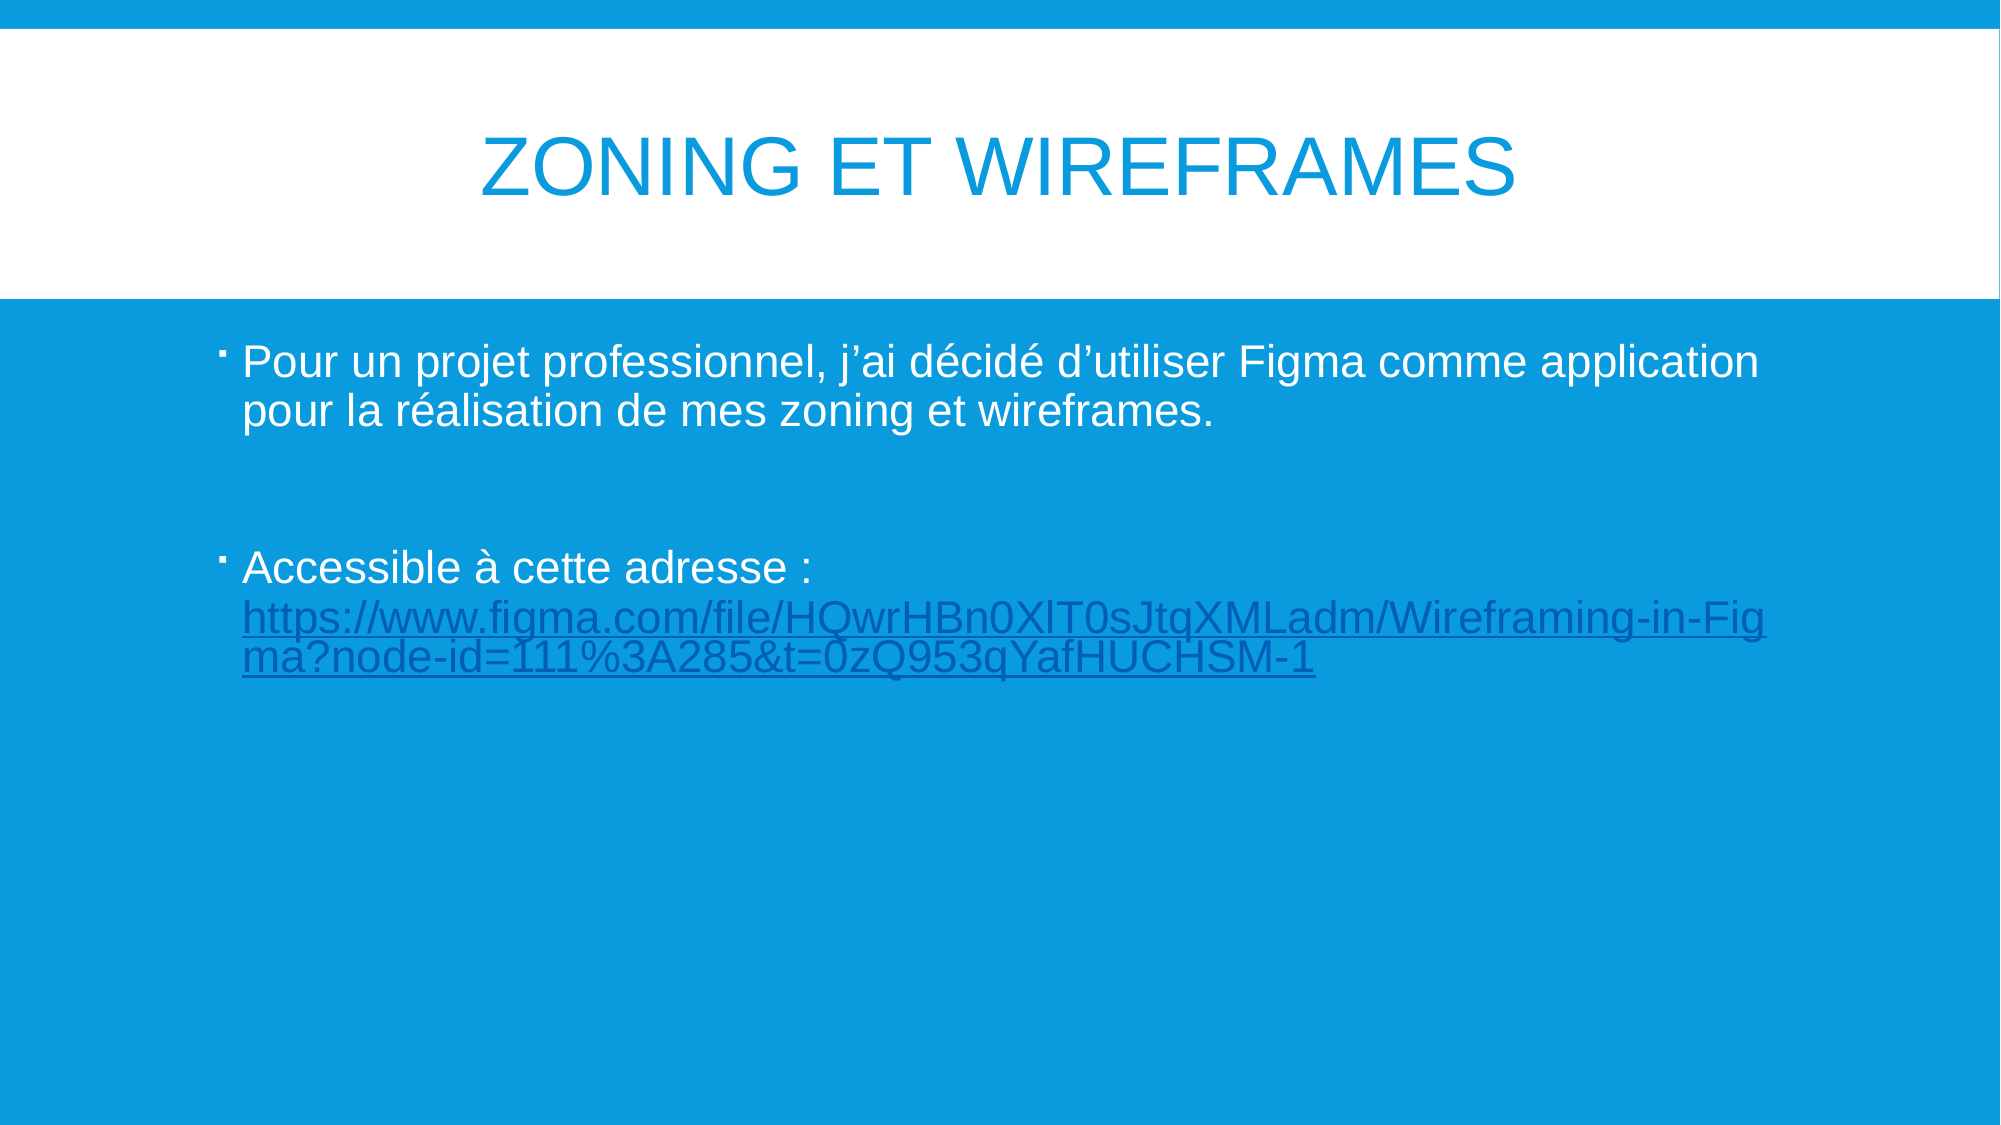

# Zoning et wireframes
Pour un projet professionnel, j’ai décidé d’utiliser Figma comme application pour la réalisation de mes zoning et wireframes.

Accessible à cette adresse : https://www.figma.com/file/HQwrHBn0XlT0sJtqXMLadm/Wireframing-in-Figma?node-id=111%3A285&t=0zQ953qYafHUCHSM-1